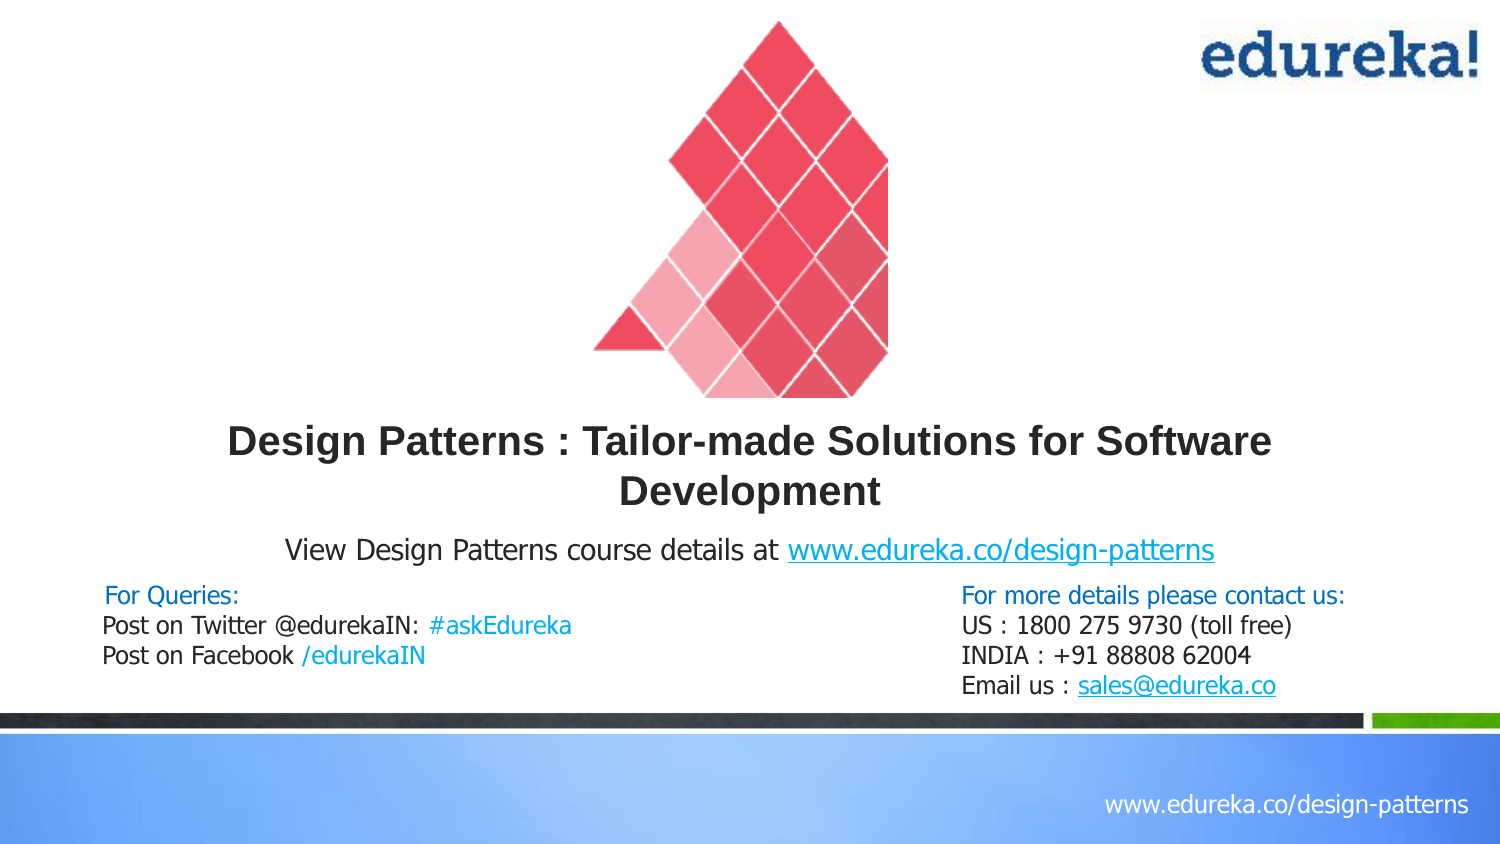

Design Patterns : Tailor-made Solutions for Software Development
View Design Patterns course details at www.edureka.co/design-patterns

          For Queries:
Post on Twitter @edurekaIN: #askEdureka
Post on Facebook /edurekaIN
For more details please contact us:
US : 1800 275 9730 (toll free)
INDIA : +91 88808 62004
Email us : sales@edureka.co